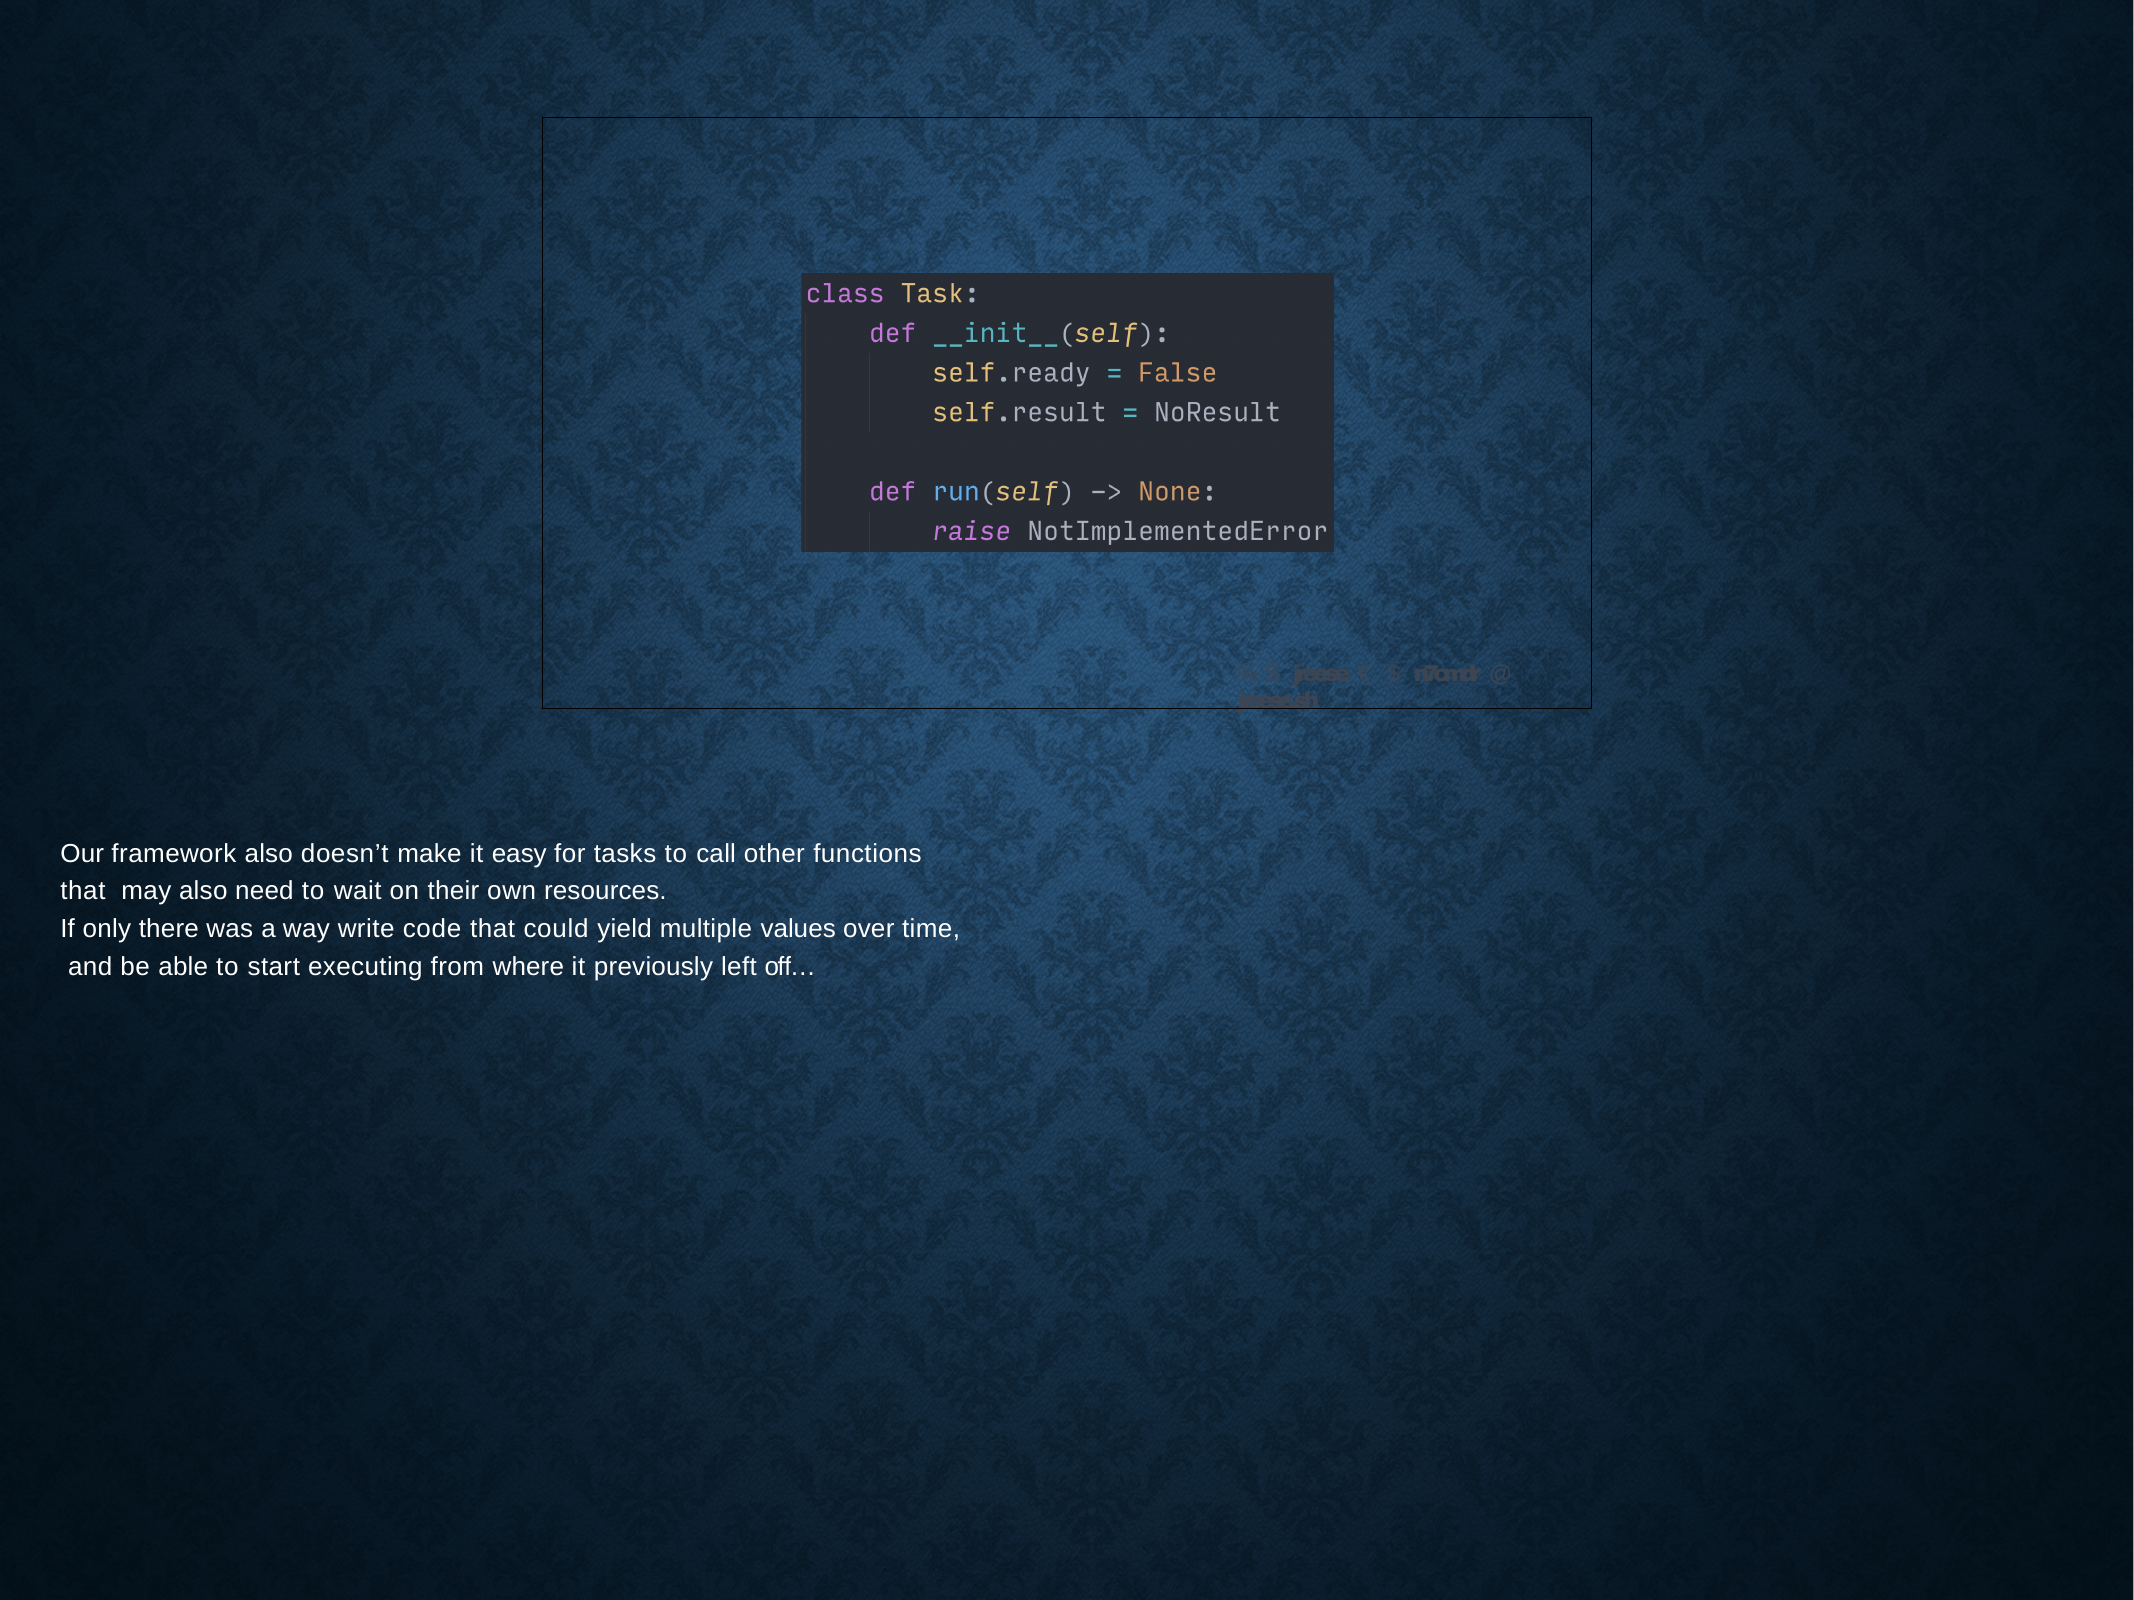

% Š jreese € $ n7cmdr @ jreese.sh
Our framework also doesn’t make it easy for tasks to call other functions that  may also need to wait on their own resources.
If only there was a way write code that could yield multiple values over time,  and be able to start executing from where it previously left oﬀ…